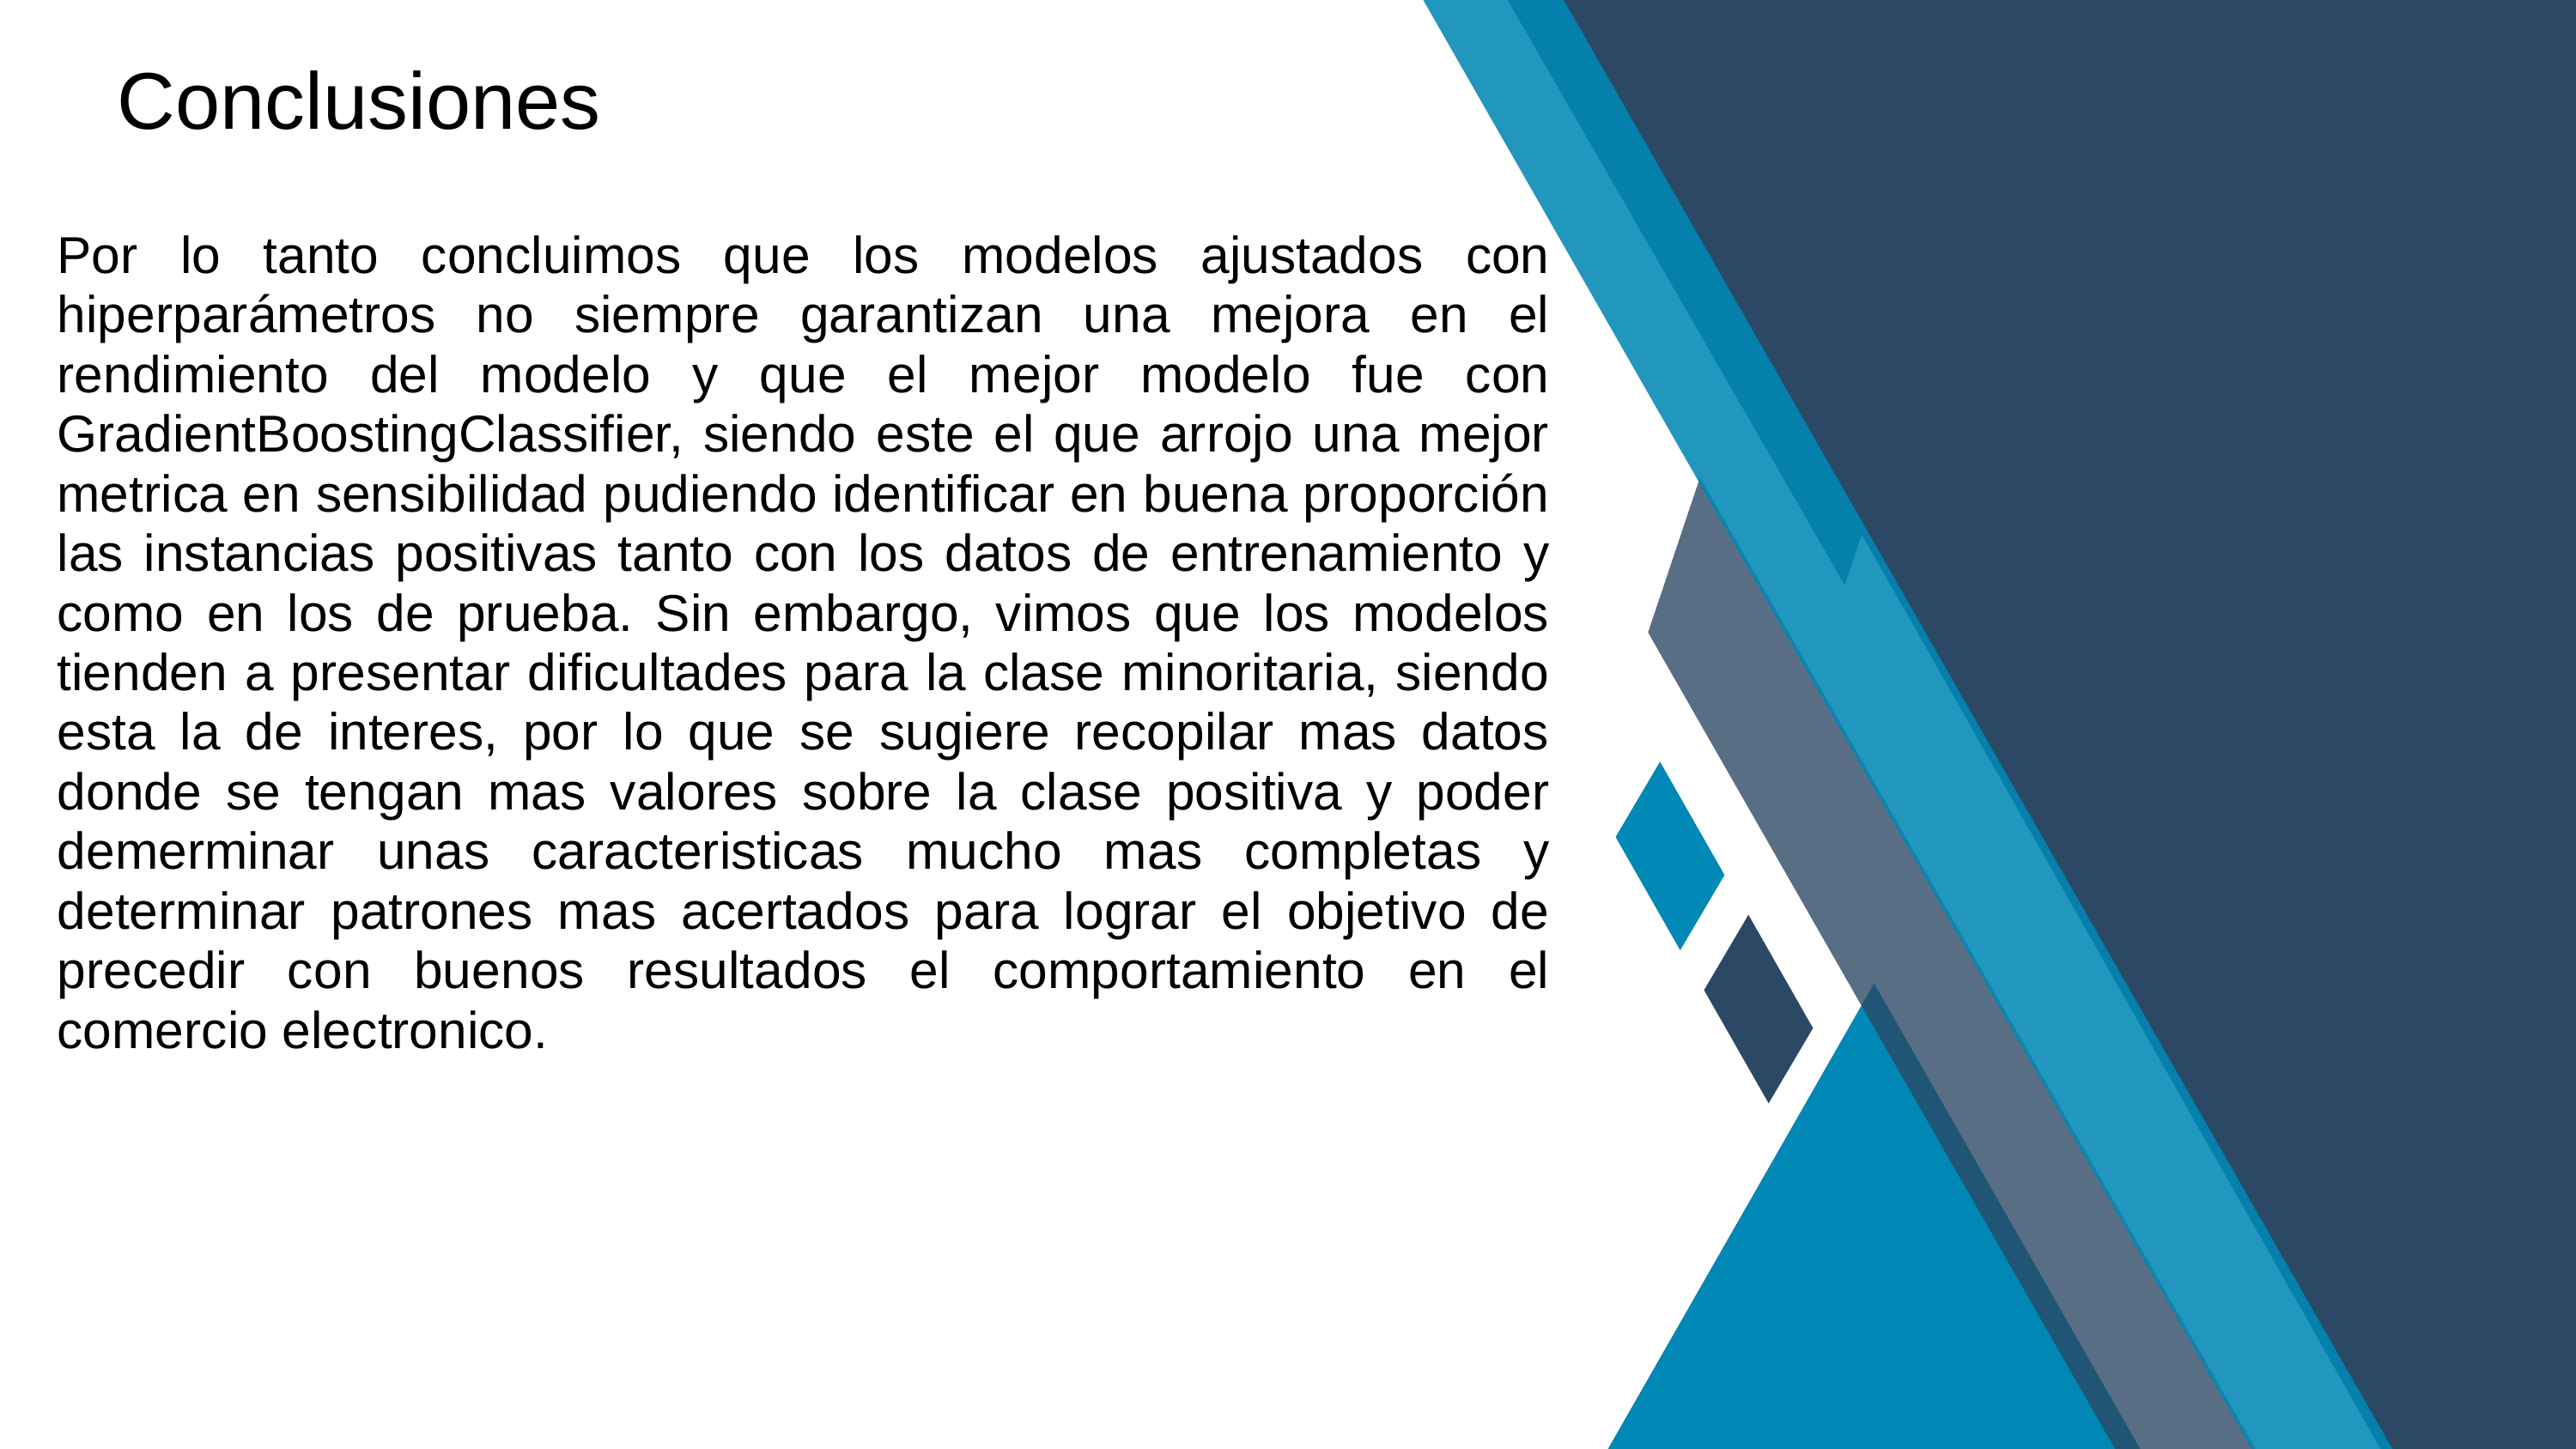

Conclusiones
Por lo tanto concluimos que los modelos ajustados con hiperparámetros no siempre garantizan una mejora en el rendimiento del modelo y que el mejor modelo fue con GradientBoostingClassifier, siendo este el que arrojo una mejor metrica en sensibilidad pudiendo identificar en buena proporción las instancias positivas tanto con los datos de entrenamiento y como en los de prueba. Sin embargo, vimos que los modelos tienden a presentar dificultades para la clase minoritaria, siendo esta la de interes, por lo que se sugiere recopilar mas datos donde se tengan mas valores sobre la clase positiva y poder demerminar unas caracteristicas mucho mas completas y determinar patrones mas acertados para lograr el objetivo de precedir con buenos resultados el comportamiento en el comercio electronico.